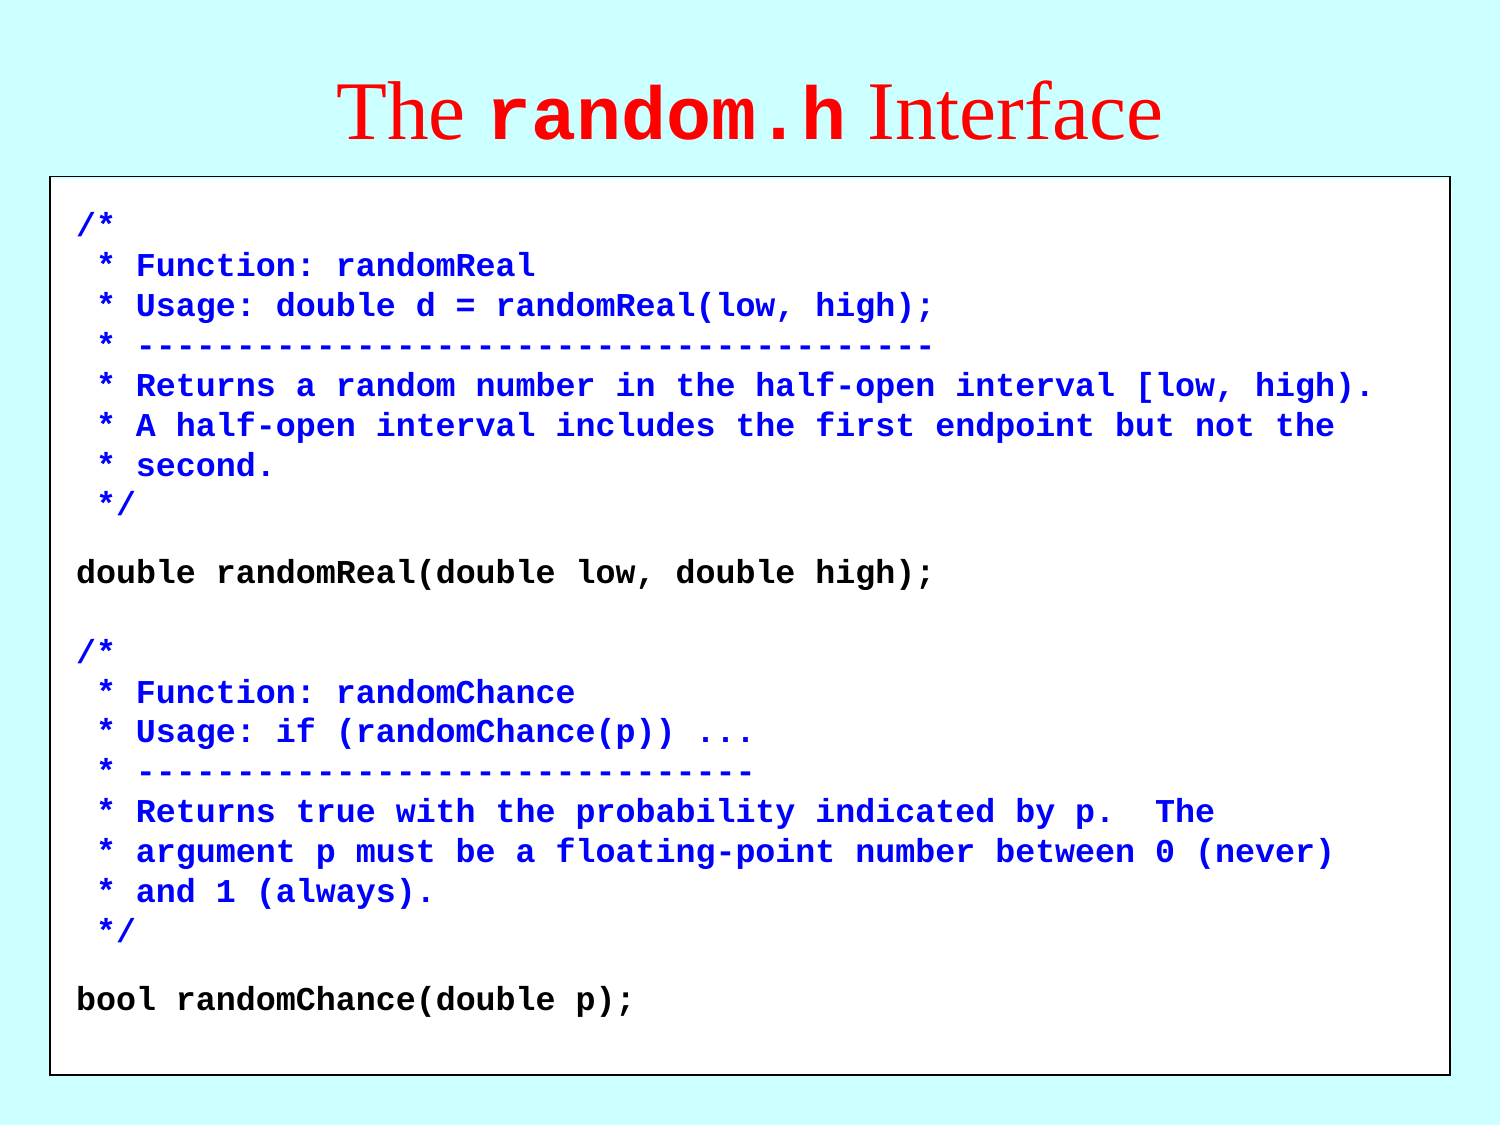

# The random.h Interface

/*
 * Function: randomReal
 * Usage: double d = randomReal(low, high);
 * ----------------------------------------
 * Returns a random number in the half-open interval [low, high).
 * A half-open interval includes the first endpoint but not the
 * second.
 */

double randomReal(double low, double high);

/*
 * Function: randomChance
 * Usage: if (randomChance(p)) ...
 * -------------------------------
 * Returns true with the probability indicated by p.  The
 * argument p must be a floating-point number between 0 (never)
 * and 1 (always).
 */

bool randomChance(double p);

/*
 * File: random.h
 * --------------
 * This file exports functions for generating pseudorandom numbers.
 */

#ifndef _random_h
#define _random_h

/*
 * Function: randomInteger
 * Usage: int n = randomInteger(low, high);
 * ----------------------------------------
 * Returns a random integer in the range low to high, inclusive.
 */

int randomInteger(int low, int high);